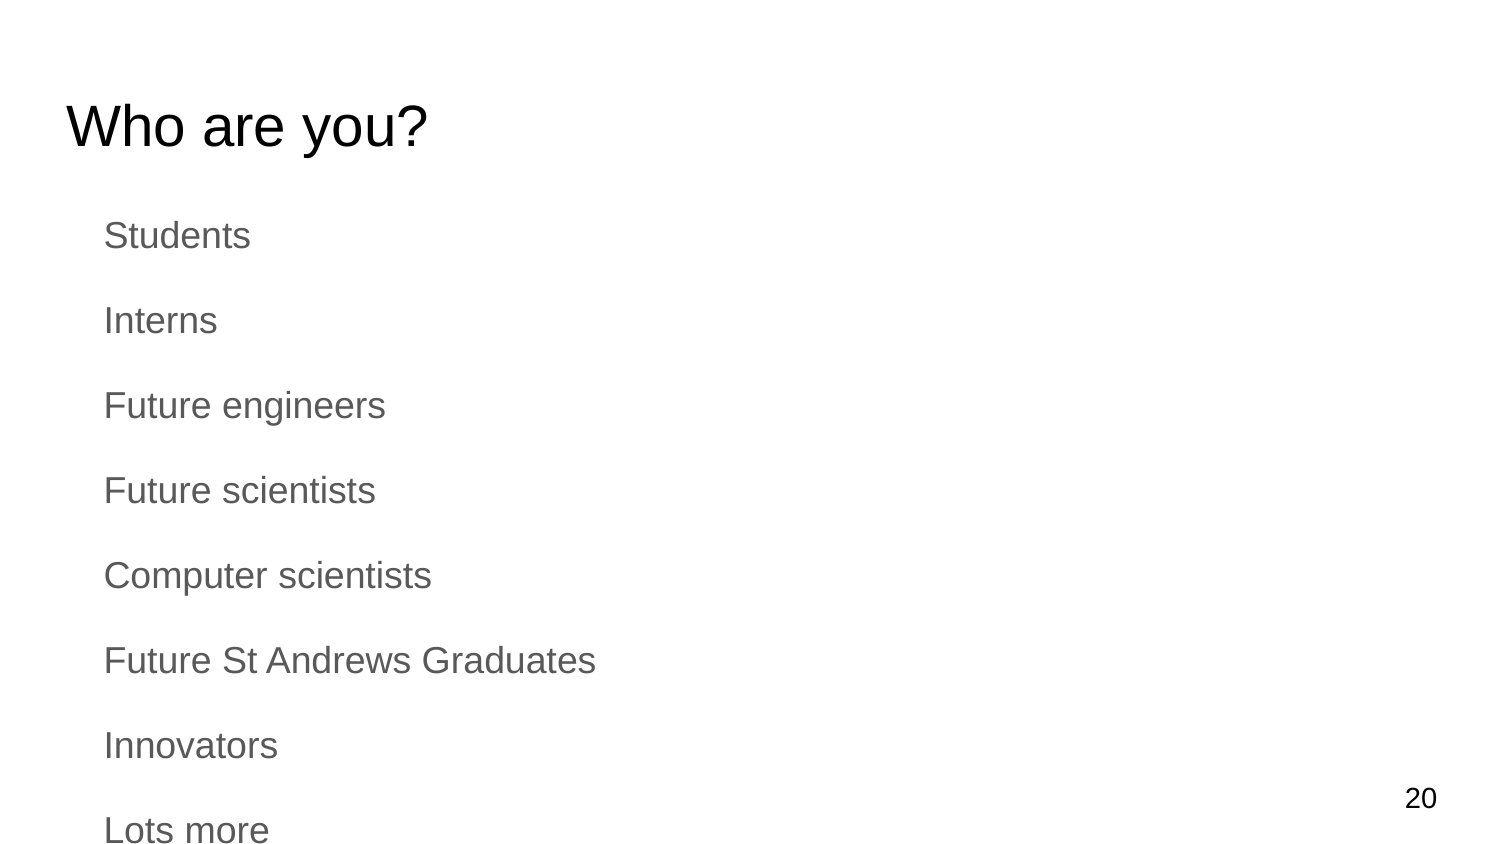

# Who are you?
Students
Interns
Future engineers
Future scientists
Computer scientists
Future St Andrews Graduates
Innovators
Lots more
20